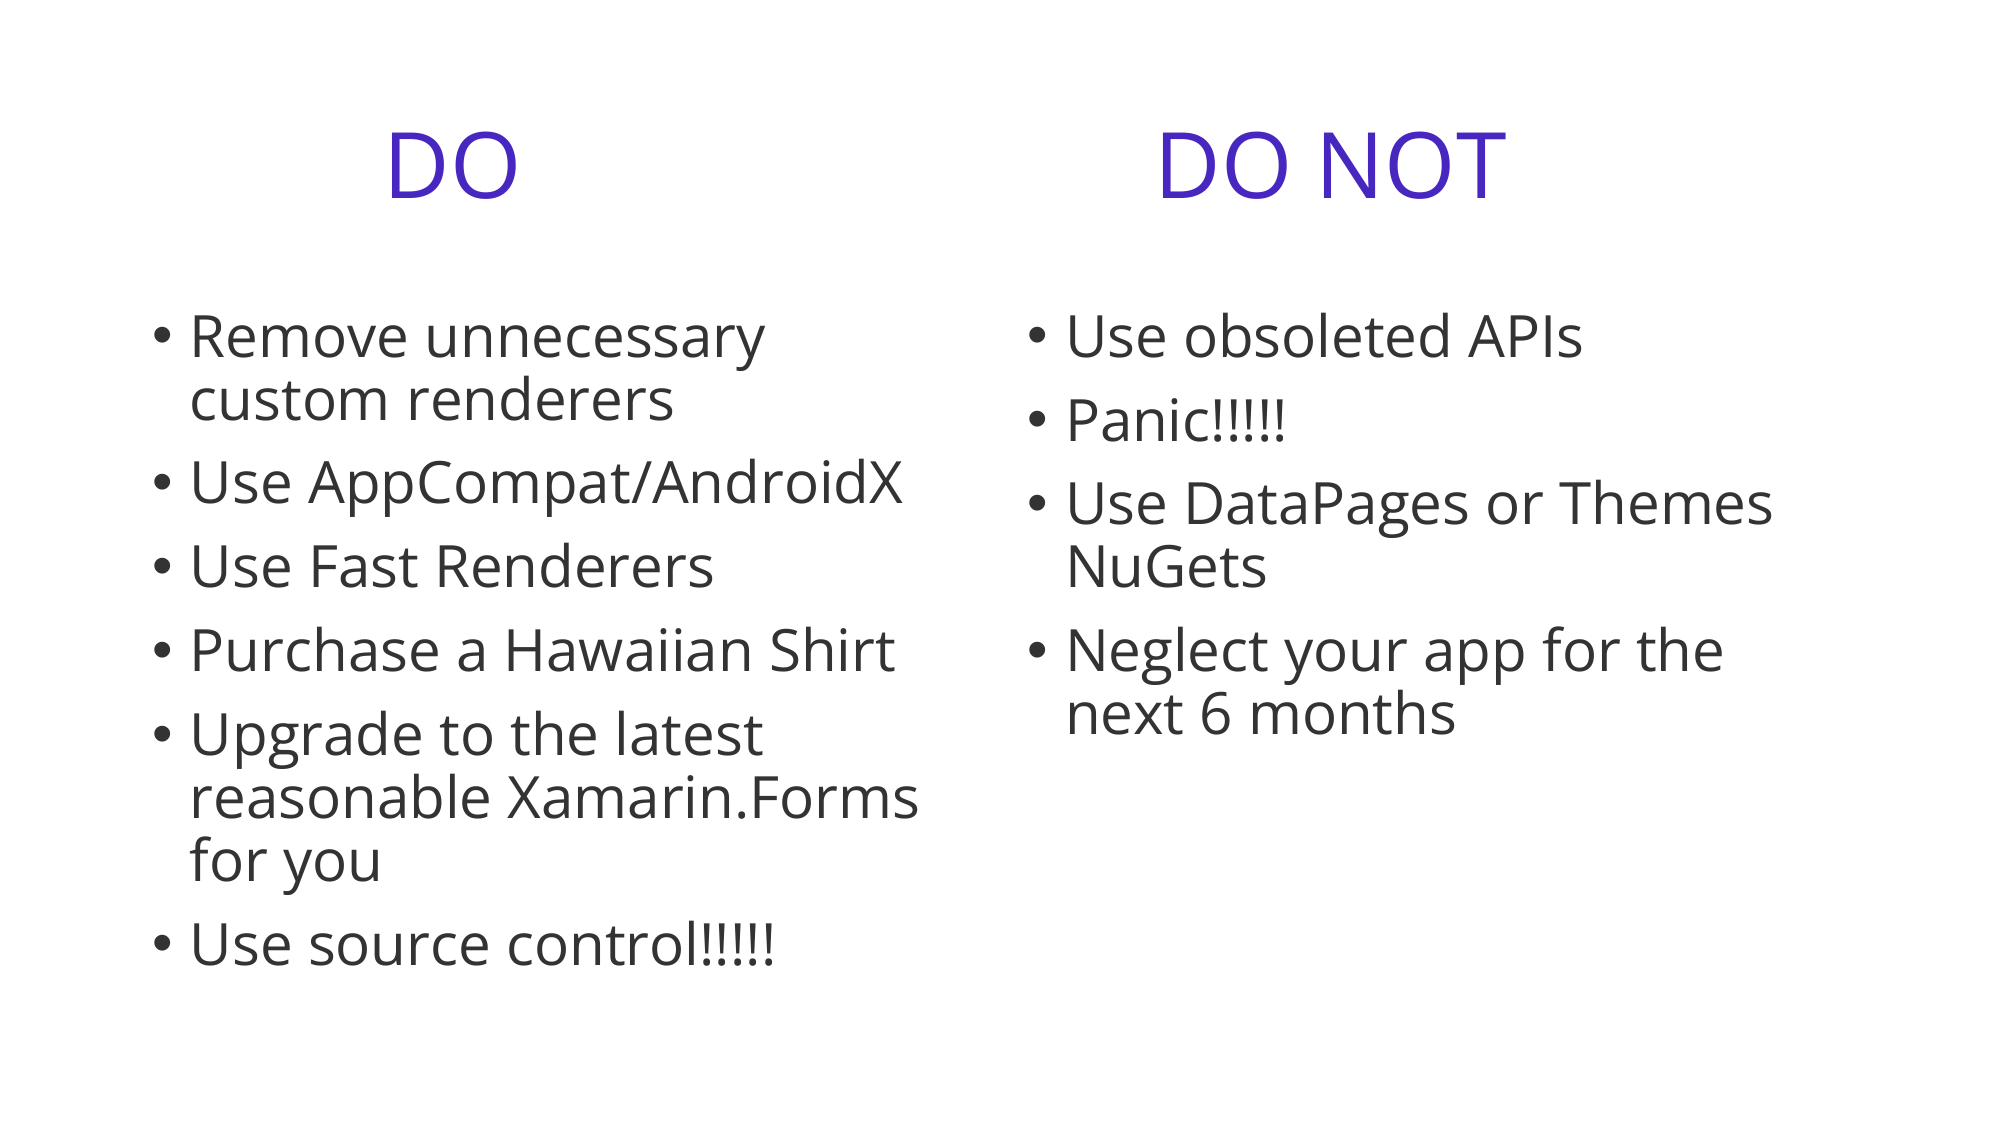

# DO NOT
DO
Remove unnecessary custom renderers
Use AppCompat/AndroidX
Use Fast Renderers
Purchase a Hawaiian Shirt
Upgrade to the latest reasonable Xamarin.Forms for you
Use source control!!!!!

Use obsoleted APIs
Panic!!!!!
Use DataPages or Themes NuGets
Neglect your app for the next 6 months